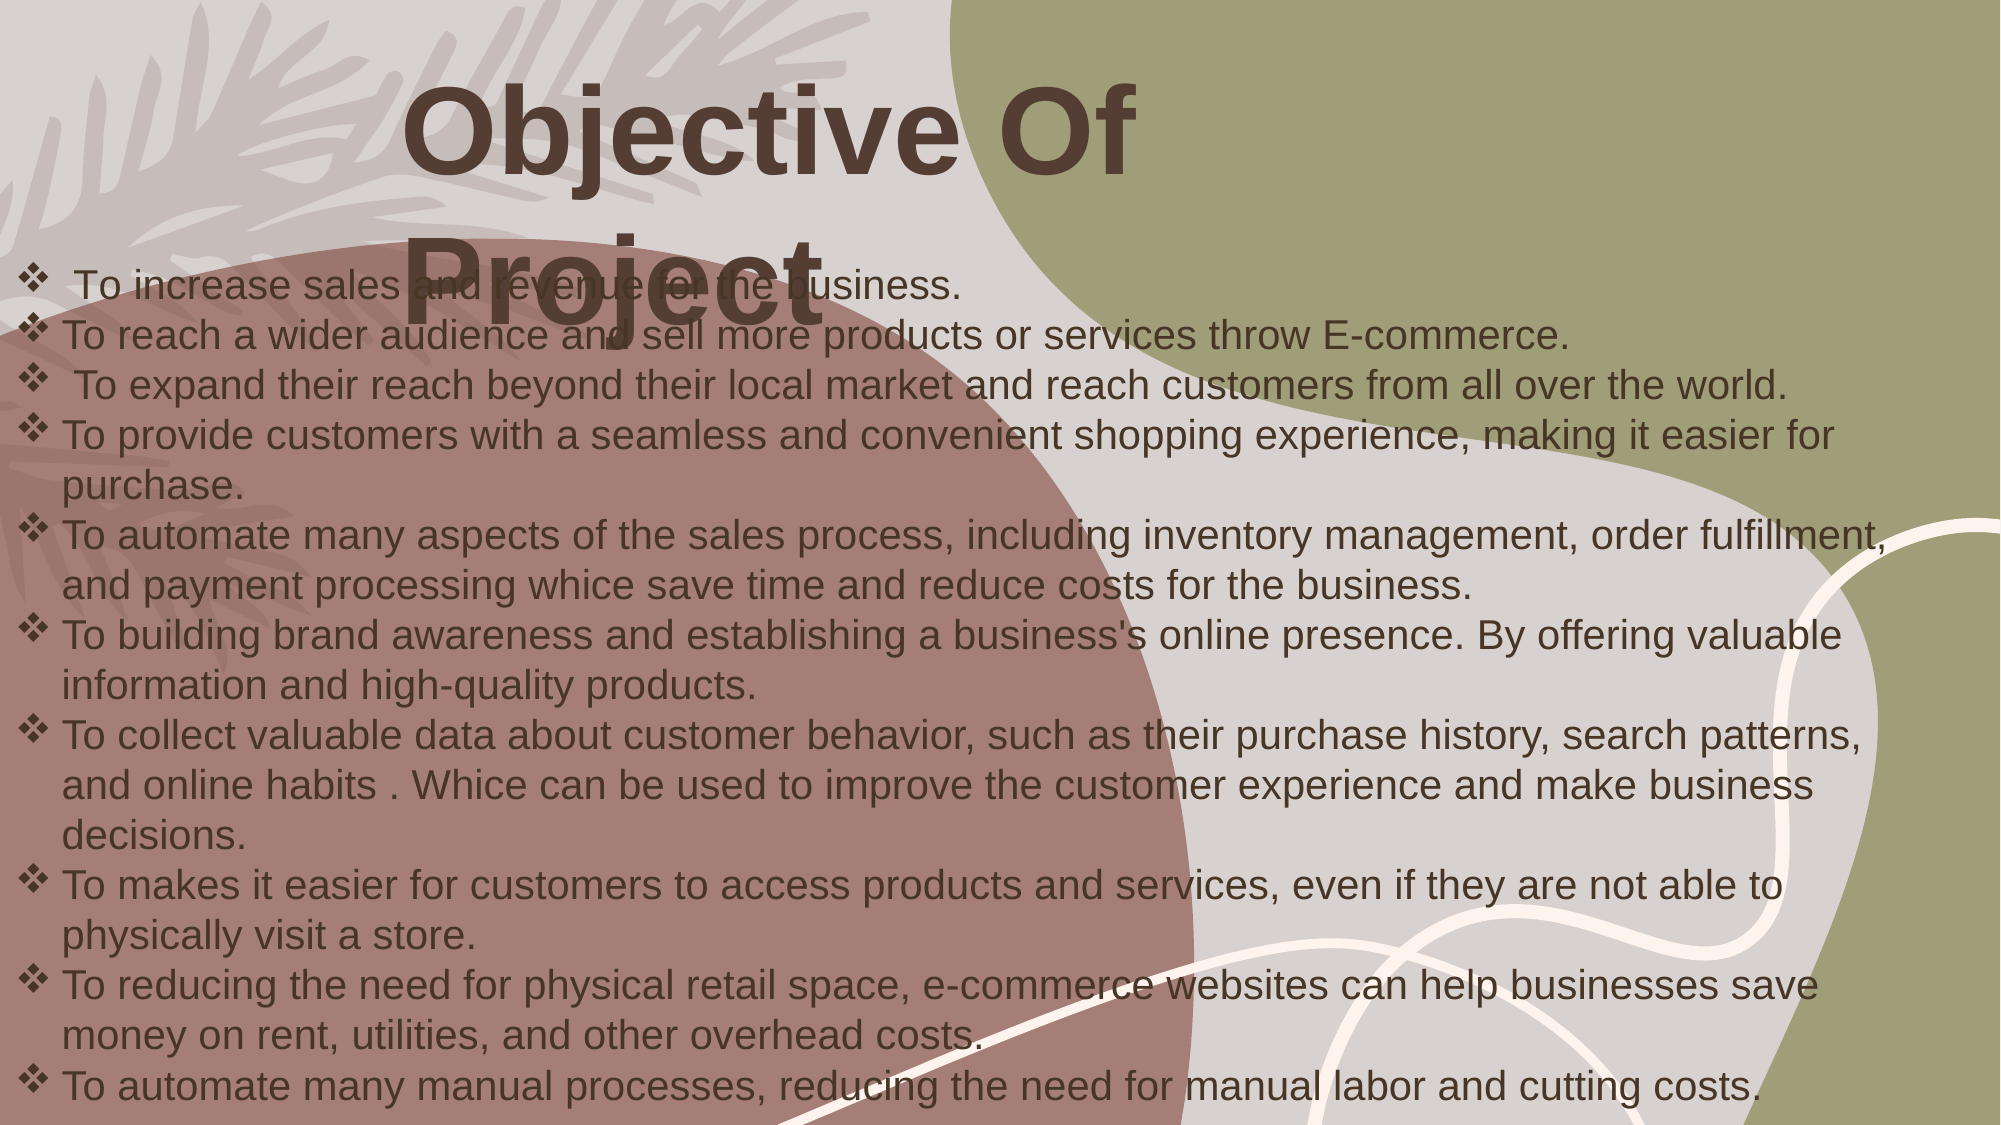

Objective Of Project
 To increase sales and revenue for the business.
To reach a wider audience and sell more products or services throw E-commerce.
 To expand their reach beyond their local market and reach customers from all over the world.
To provide customers with a seamless and convenient shopping experience, making it easier for  purchase.
To automate many aspects of the sales process, including inventory management, order fulfillment, and payment processing whice save time and reduce costs for the business.
To building brand awareness and establishing a business's online presence. By offering valuable information and high-quality products.
To collect valuable data about customer behavior, such as their purchase history, search patterns, and online habits . Whice can be used to improve the customer experience and make business decisions.
To makes it easier for customers to access products and services, even if they are not able to physically visit a store.
To reducing the need for physical retail space, e-commerce websites can help businesses save money on rent, utilities, and other overhead costs.
To automate many manual processes, reducing the need for manual labor and cutting costs.